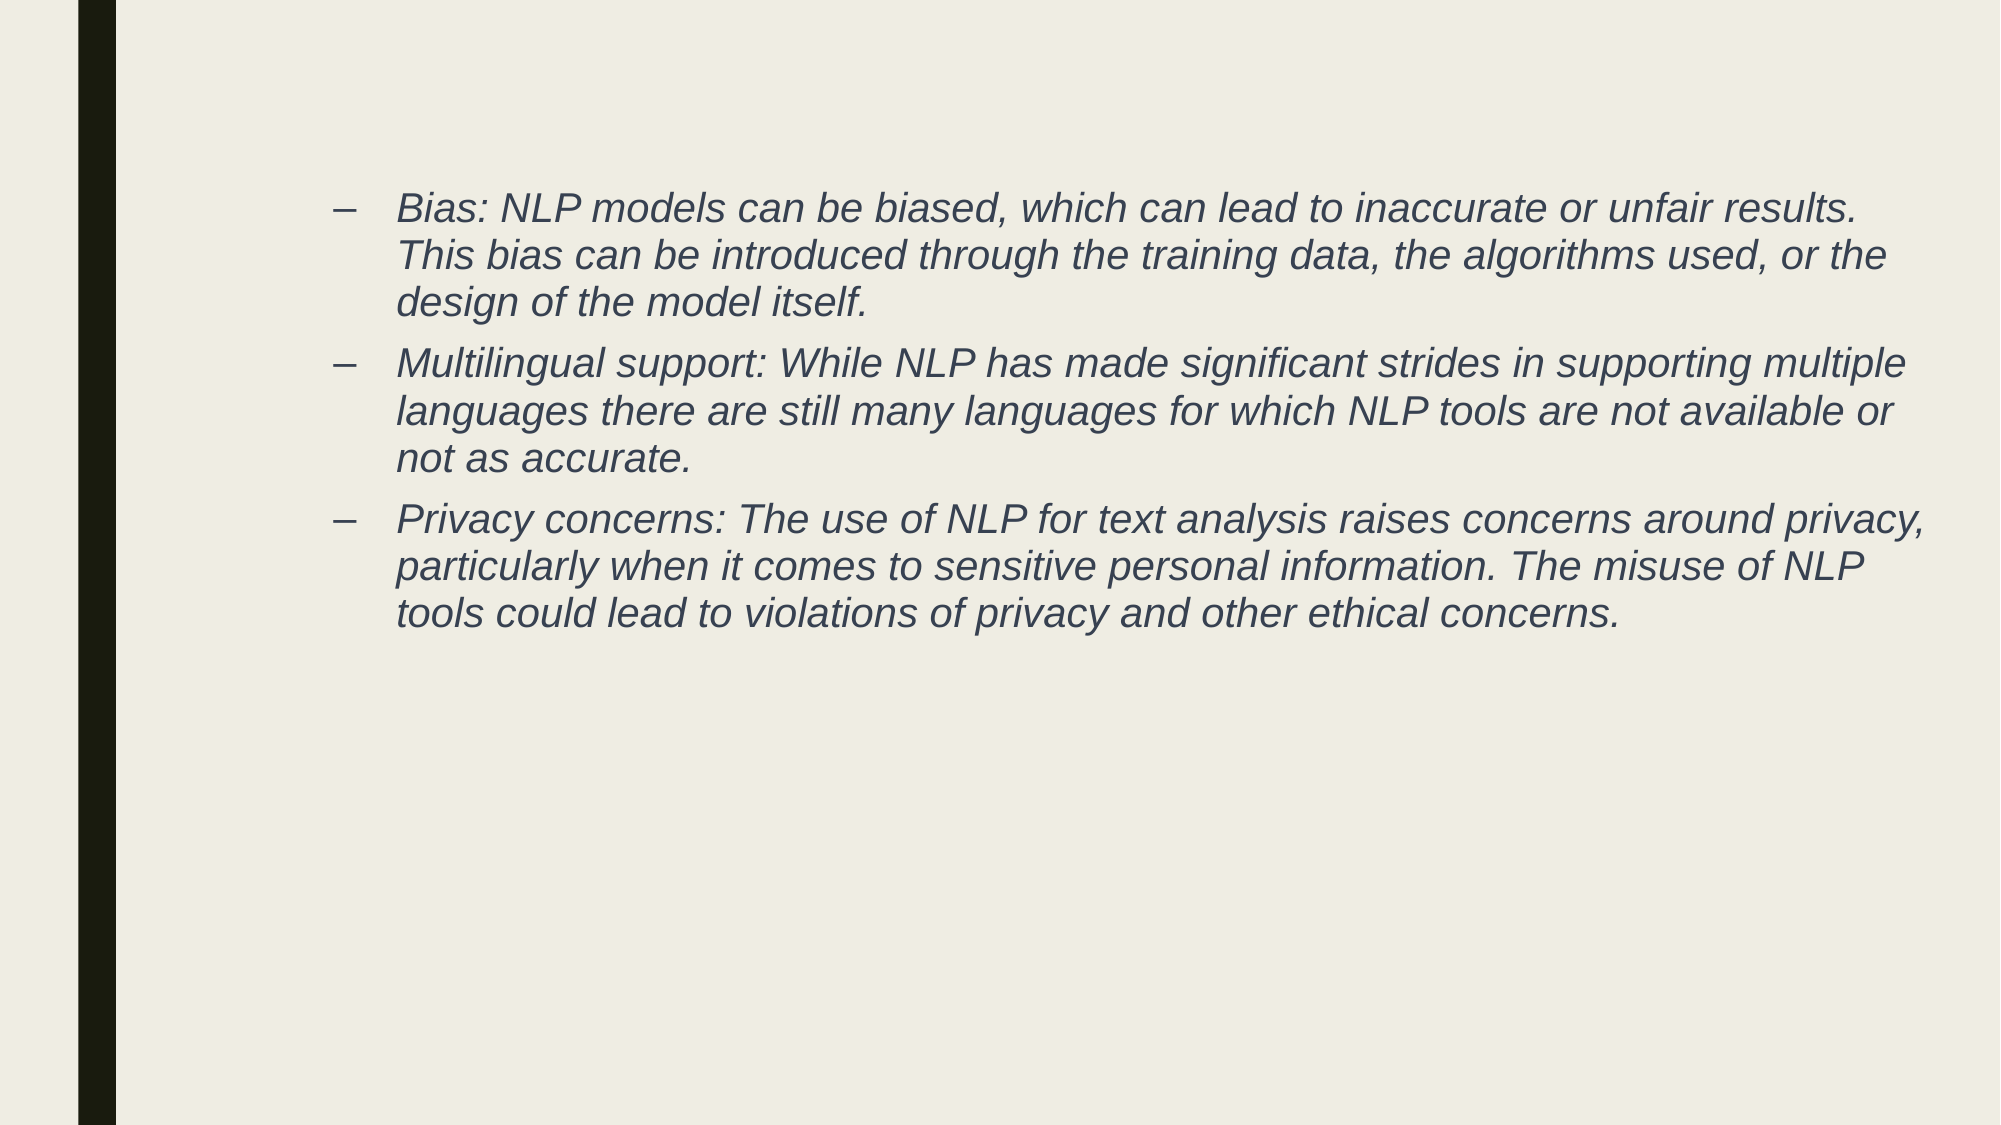

Bias: NLP models can be biased, which can lead to inaccurate or unfair results. This bias can be introduced through the training data, the algorithms used, or the design of the model itself.
Multilingual support: While NLP has made significant strides in supporting multiple languages there are still many languages for which NLP tools are not available or not as accurate.
Privacy concerns: The use of NLP for text analysis raises concerns around privacy, particularly when it comes to sensitive personal information. The misuse of NLP tools could lead to violations of privacy and other ethical concerns.